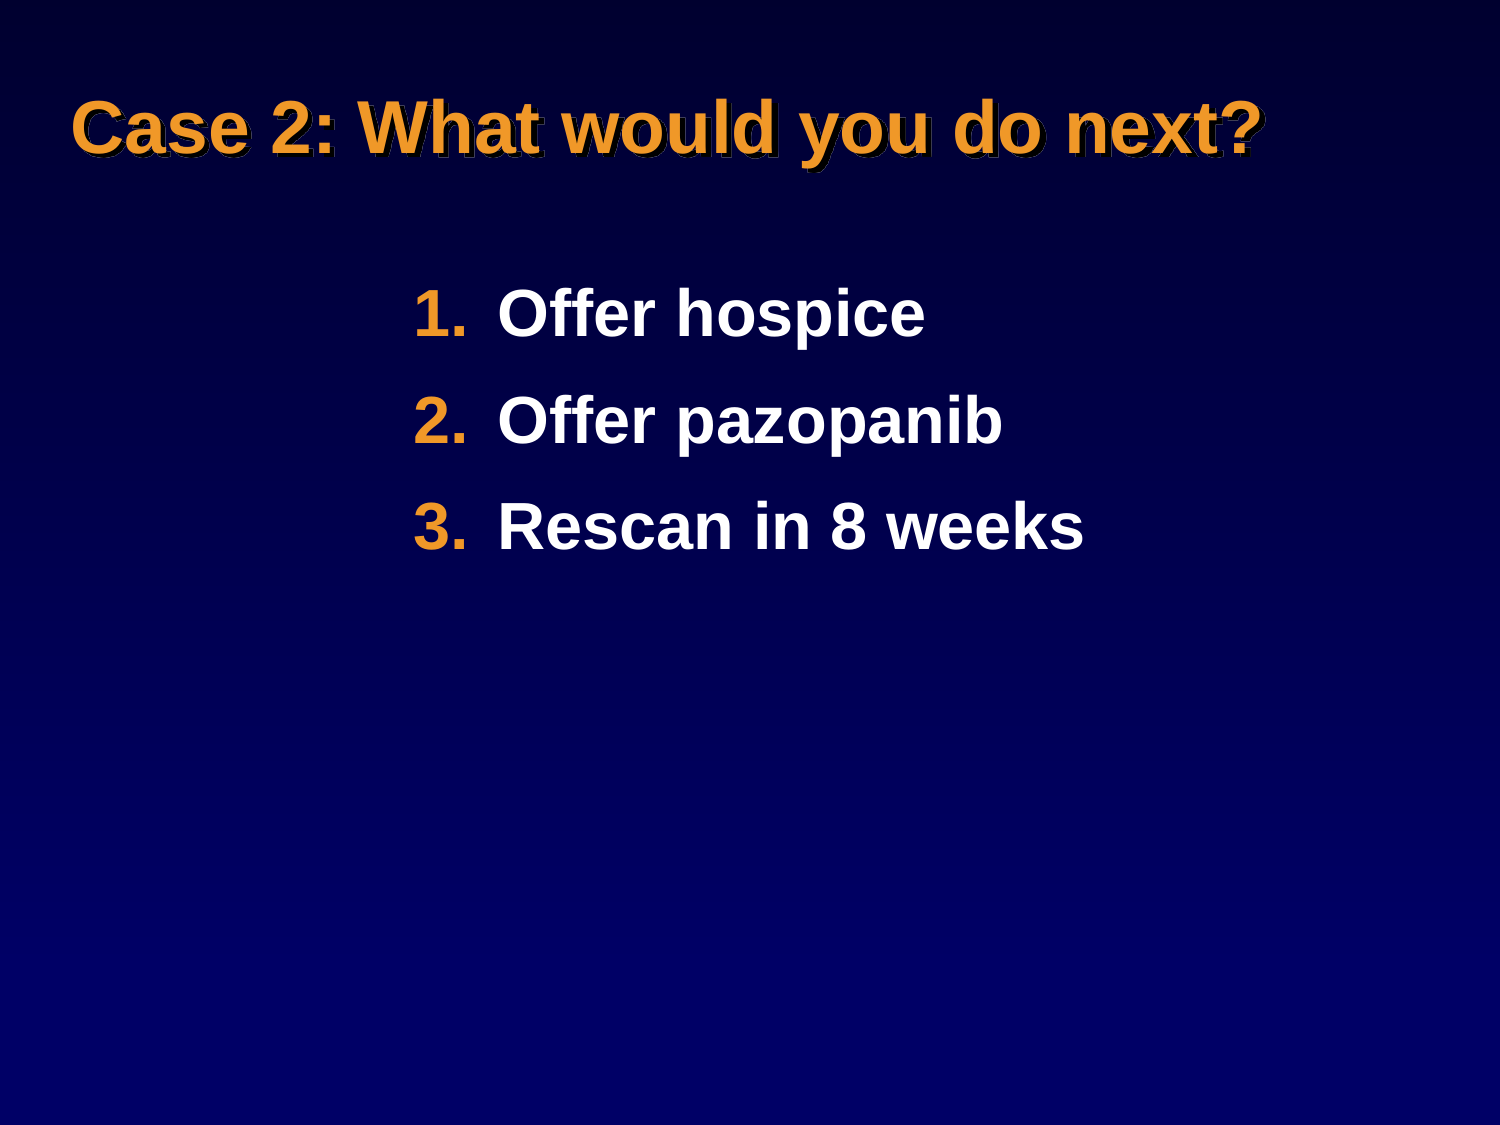

# Case 2: What would you do next?
Offer hospice
Offer pazopanib
Rescan in 8 weeks